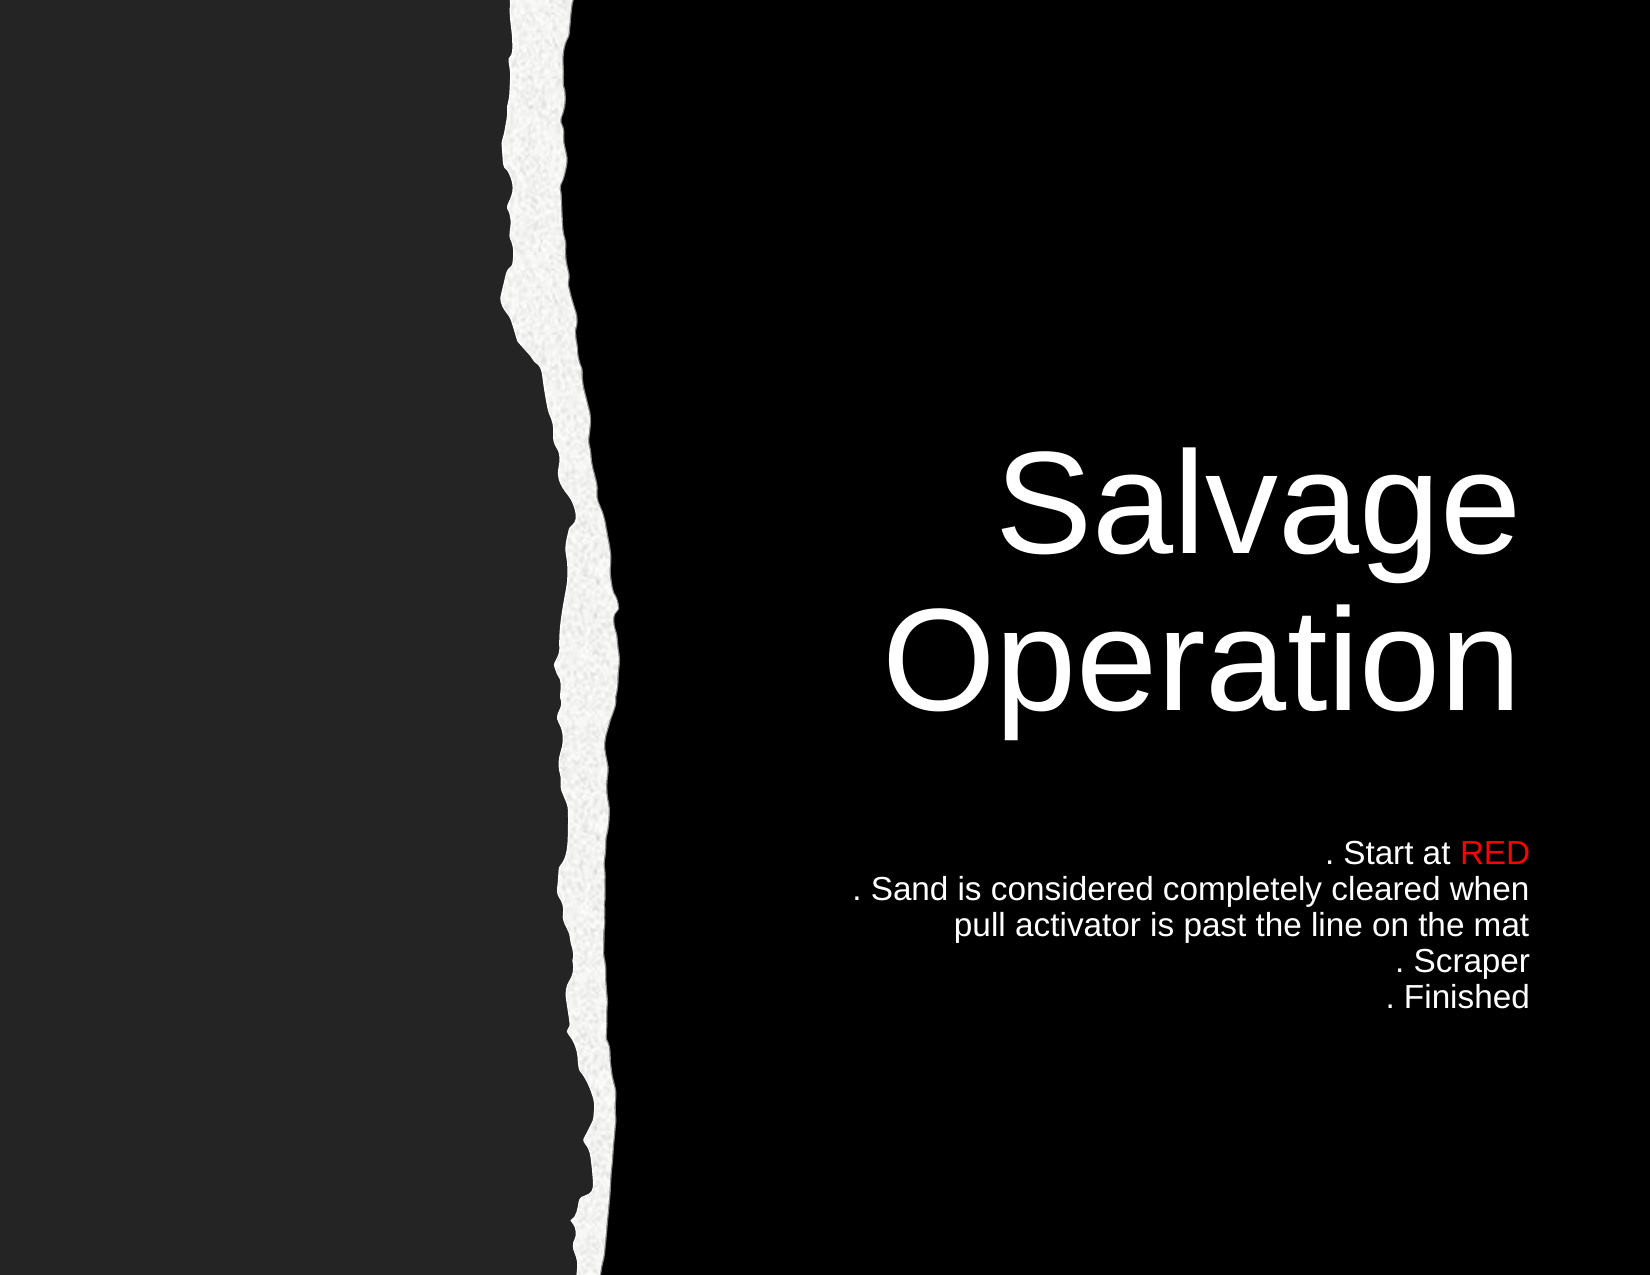

# Salvage Operation
. Start at RED
. Sand is considered completely cleared when pull activator is past the line on the mat
. Scraper
. Finished